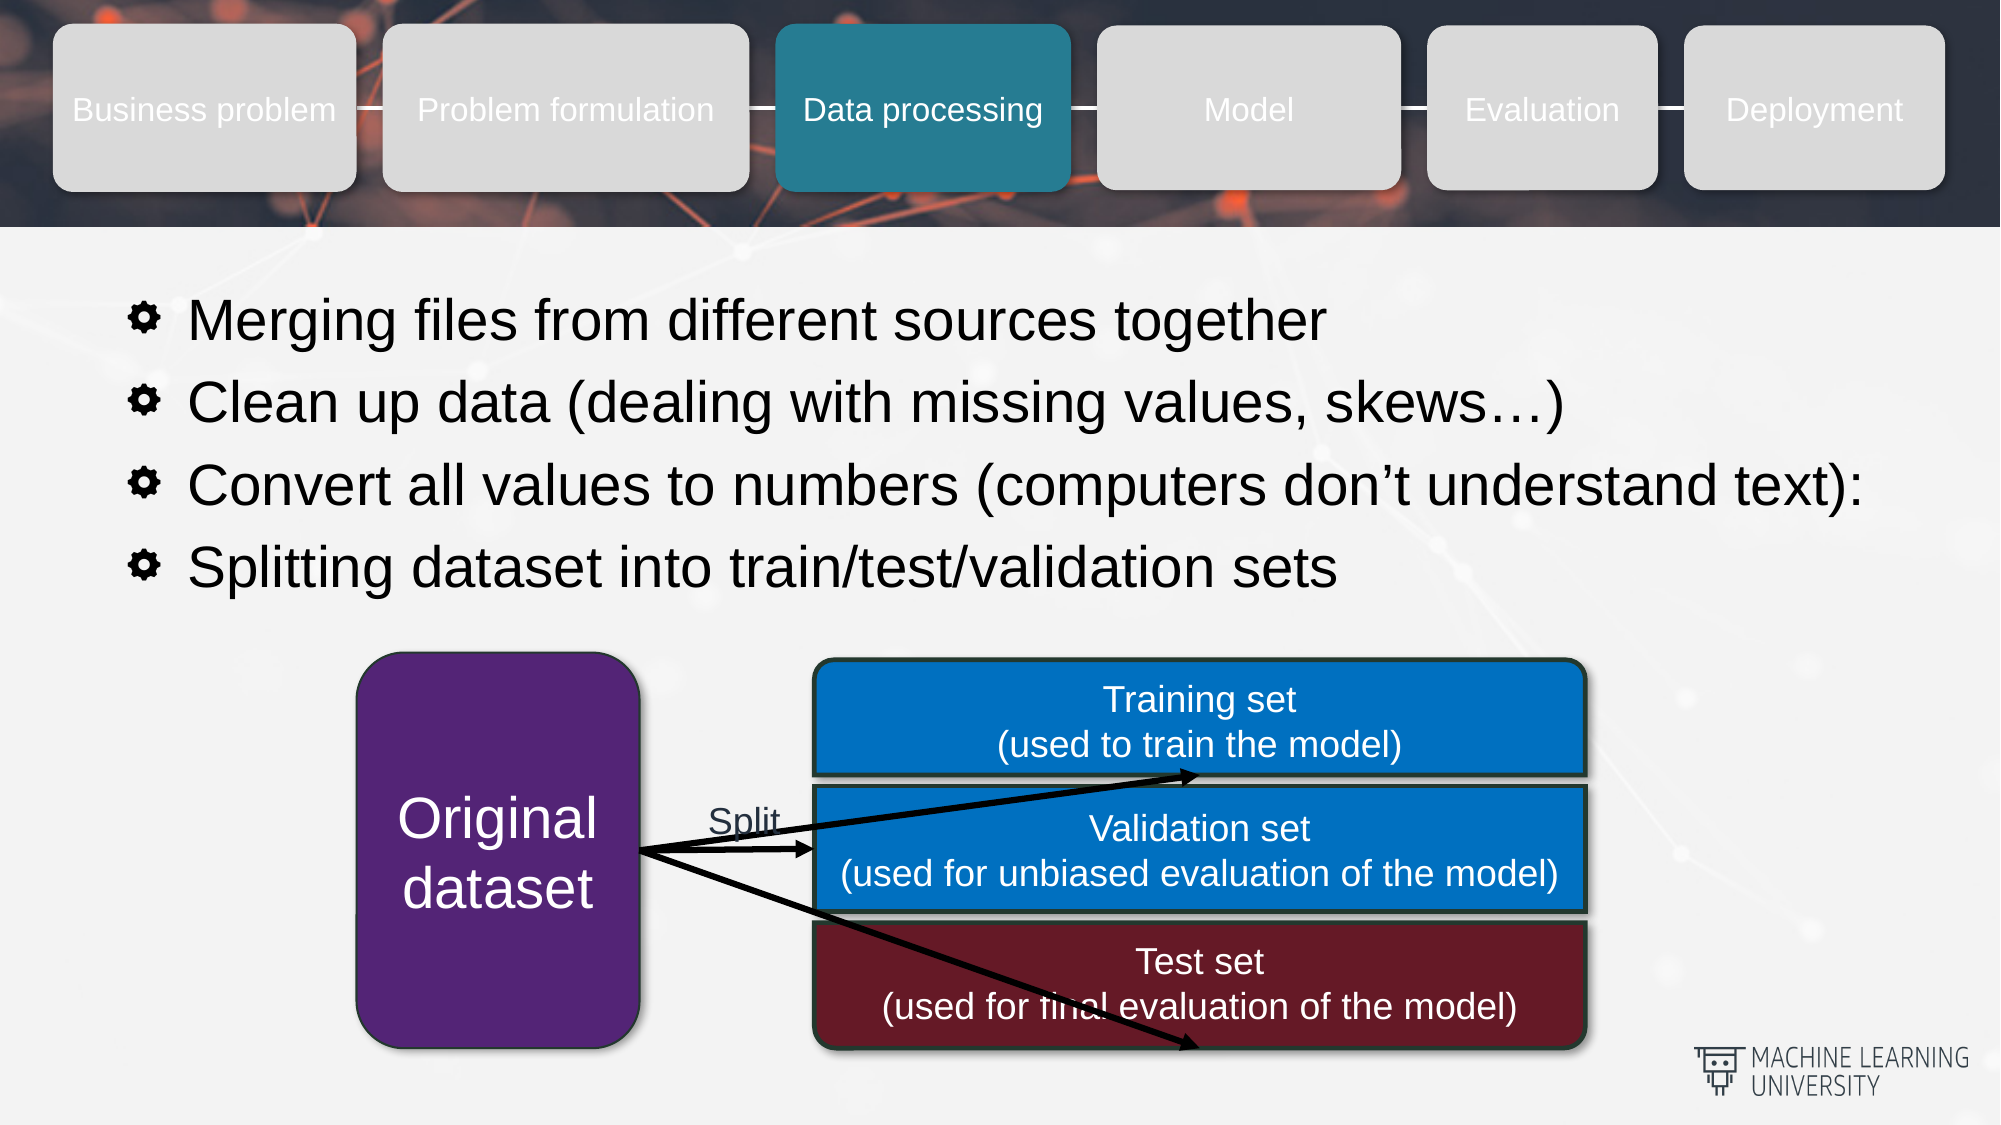

Business problem
Problem formulation
Data processing
Evaluation
Model
Deployment
Merging files from different sources together
Clean up data (dealing with missing values, skews…)
Convert all values to numbers (computers don’t understand text):
Splitting dataset into train/test/validation sets
Original dataset
Training set
(used to train the model)
Validation set
(used for unbiased evaluation of the model)
Split
Test set
(used for final evaluation of the model)